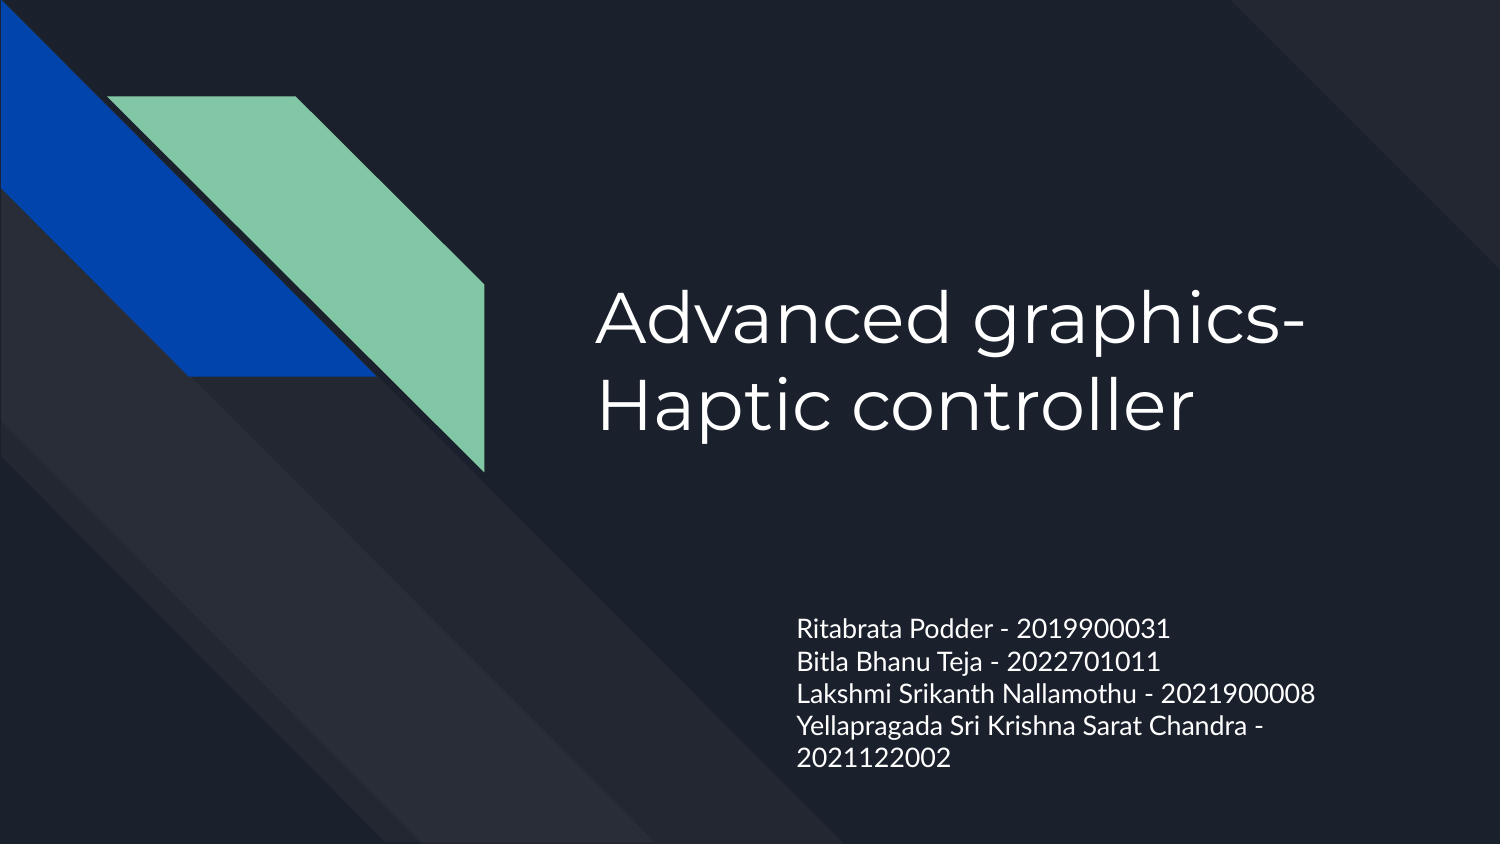

# Advanced graphics-Haptic controller

Ritabrata Podder - 2019900031
Bitla Bhanu Teja - 2022701011
Lakshmi Srikanth Nallamothu - 2021900008
Yellapragada Sri Krishna Sarat Chandra - 2021122002